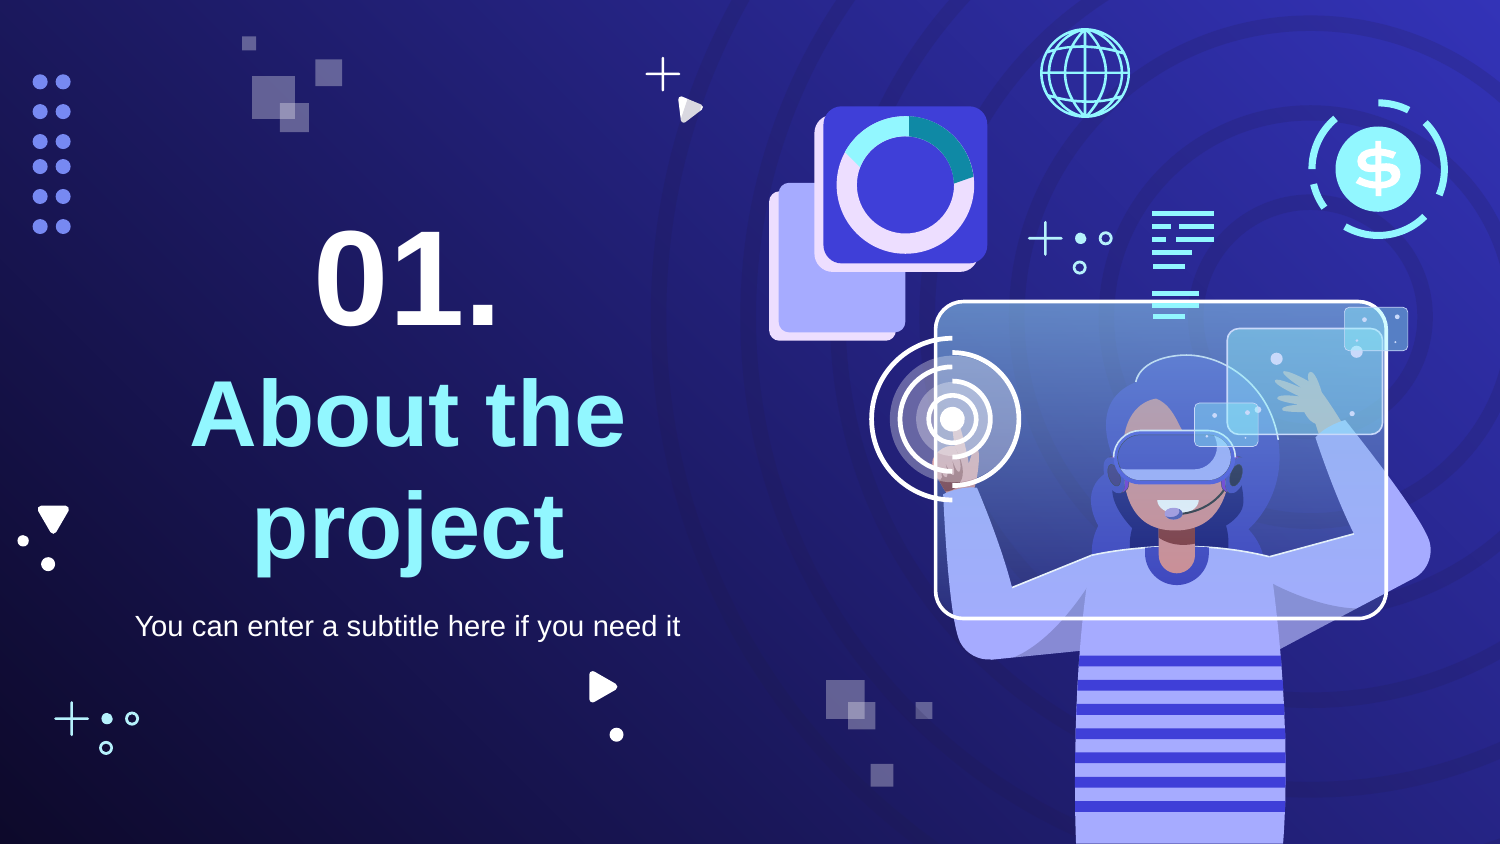

01.
# About the project
You can enter a subtitle here if you need it